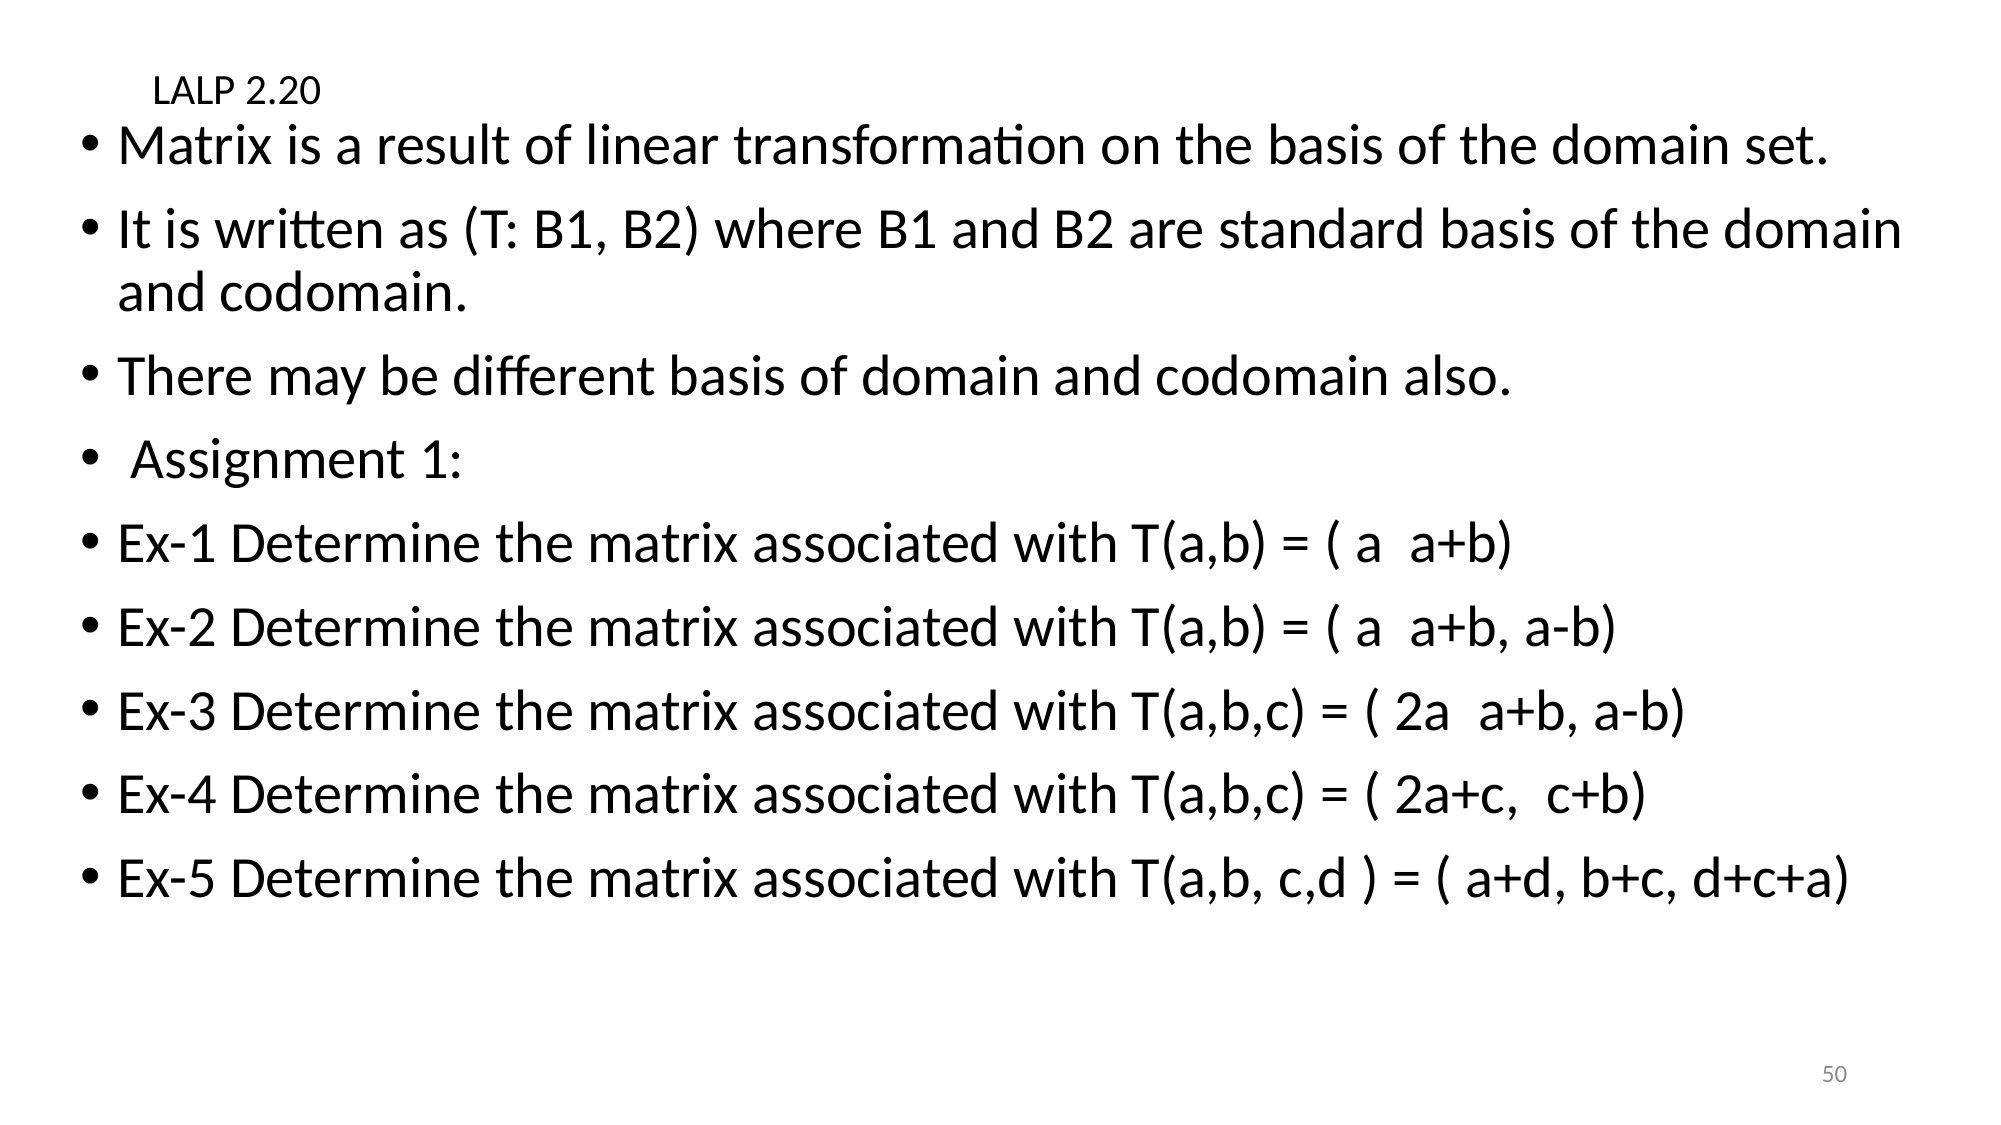

# LALP 2.20
Matrix is a result of linear transformation on the basis of the domain set.
It is written as (T: B1, B2) where B1 and B2 are standard basis of the domain and codomain.
There may be different basis of domain and codomain also.
 Assignment 1:
Ex-1 Determine the matrix associated with T(a,b) = ( a  a+b)
Ex-2 Determine the matrix associated with T(a,b) = ( a  a+b, a-b)
Ex-3 Determine the matrix associated with T(a,b,c) = ( 2a  a+b, a-b)
Ex-4 Determine the matrix associated with T(a,b,c) = ( 2a+c,  c+b)
Ex-5 Determine the matrix associated with T(a,b, c,d ) = ( a+d, b+c, d+c+a)

50